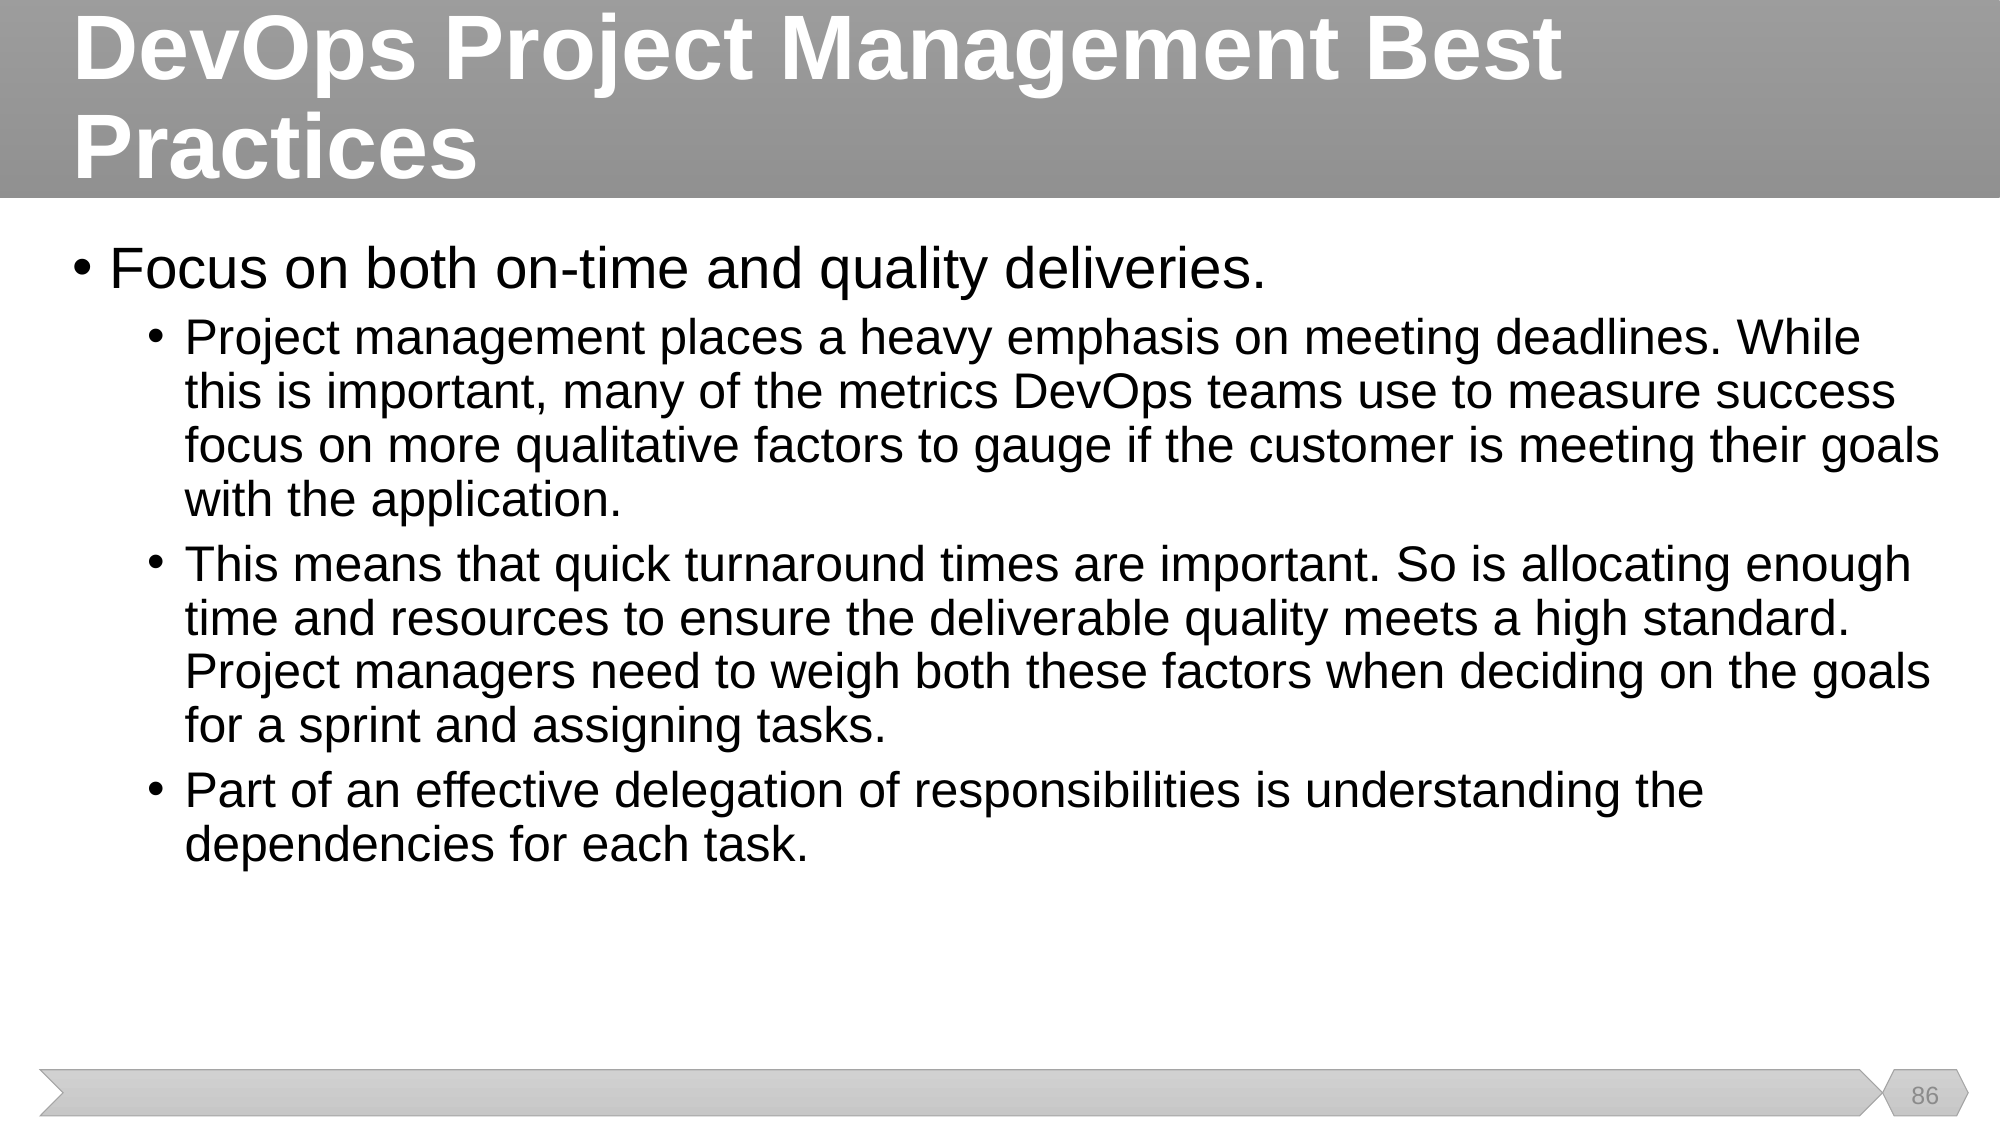

# DevOps Project Management Best Practices
Focus on both on-time and quality deliveries.
Project management places a heavy emphasis on meeting deadlines. While this is important, many of the metrics DevOps teams use to measure success focus on more qualitative factors to gauge if the customer is meeting their goals with the application.
This means that quick turnaround times are important. So is allocating enough time and resources to ensure the deliverable quality meets a high standard. Project managers need to weigh both these factors when deciding on the goals for a sprint and assigning tasks.
Part of an effective delegation of responsibilities is understanding the dependencies for each task.
86